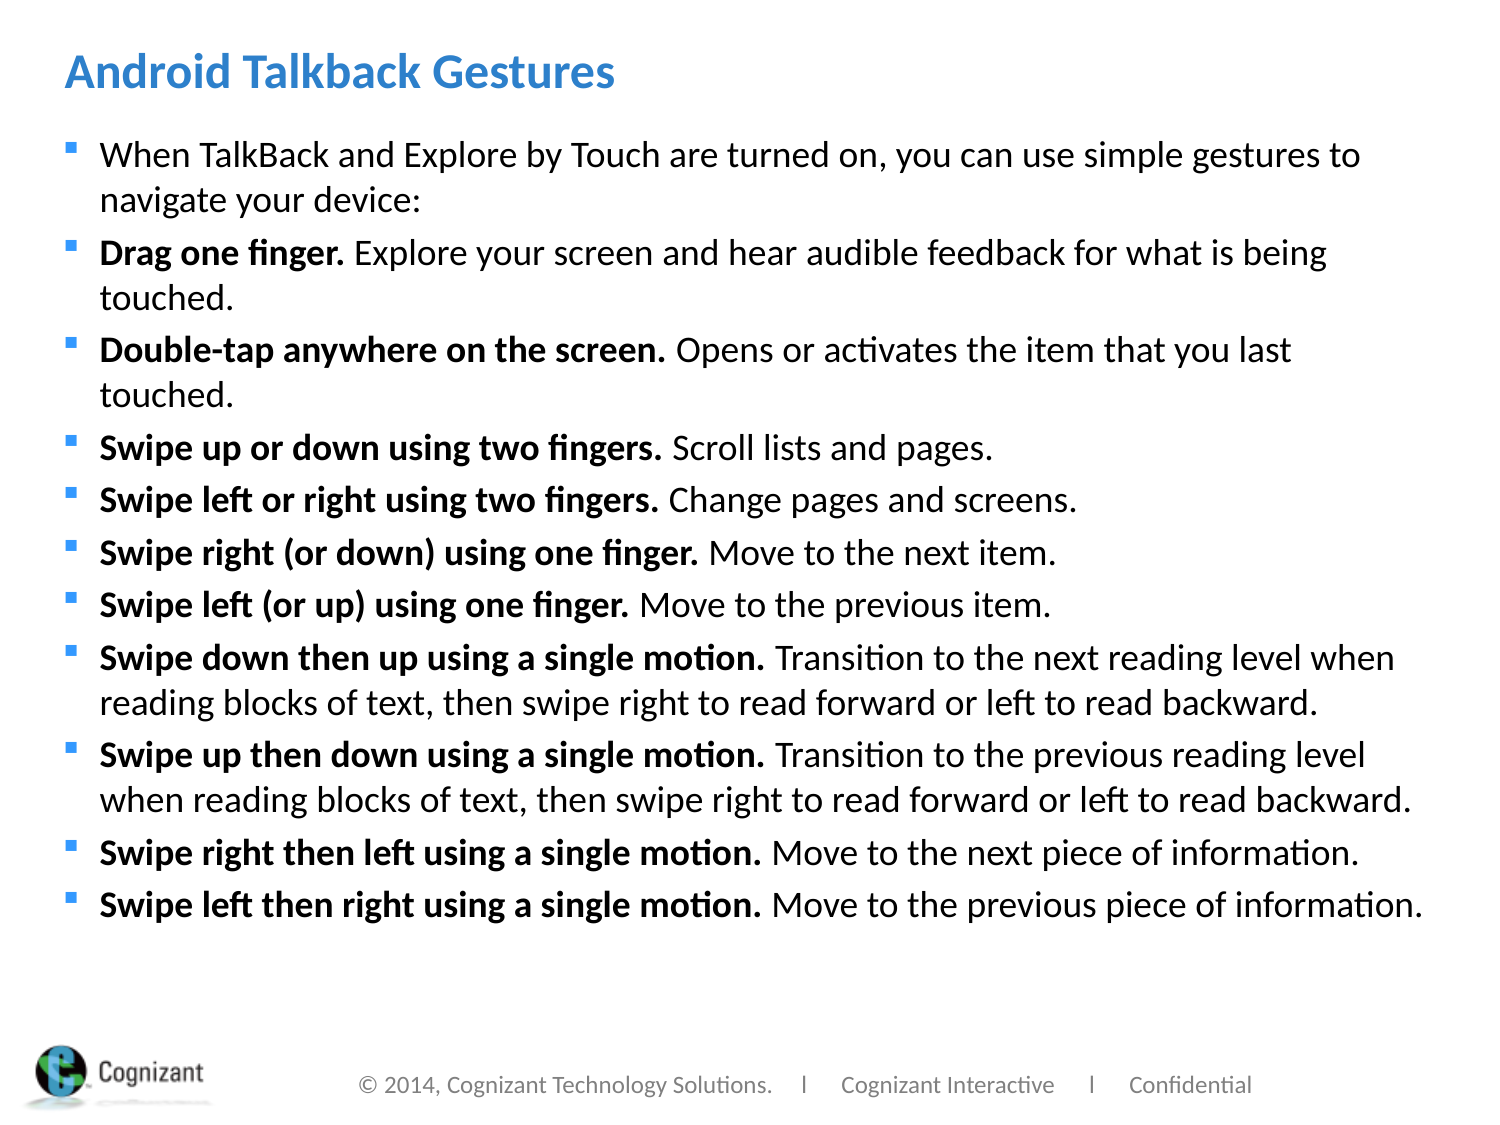

# Android Talkback Gestures
When TalkBack and Explore by Touch are turned on, you can use simple gestures to navigate your device:
Drag one finger. Explore your screen and hear audible feedback for what is being touched.
Double-tap anywhere on the screen. Opens or activates the item that you last touched.
Swipe up or down using two fingers. Scroll lists and pages.
Swipe left or right using two fingers. Change pages and screens.
Swipe right (or down) using one finger. Move to the next item.
Swipe left (or up) using one finger. Move to the previous item.
Swipe down then up using a single motion. Transition to the next reading level when reading blocks of text, then swipe right to read forward or left to read backward.
Swipe up then down using a single motion. Transition to the previous reading level when reading blocks of text, then swipe right to read forward or left to read backward.
Swipe right then left using a single motion. Move to the next piece of information.
Swipe left then right using a single motion. Move to the previous piece of information.